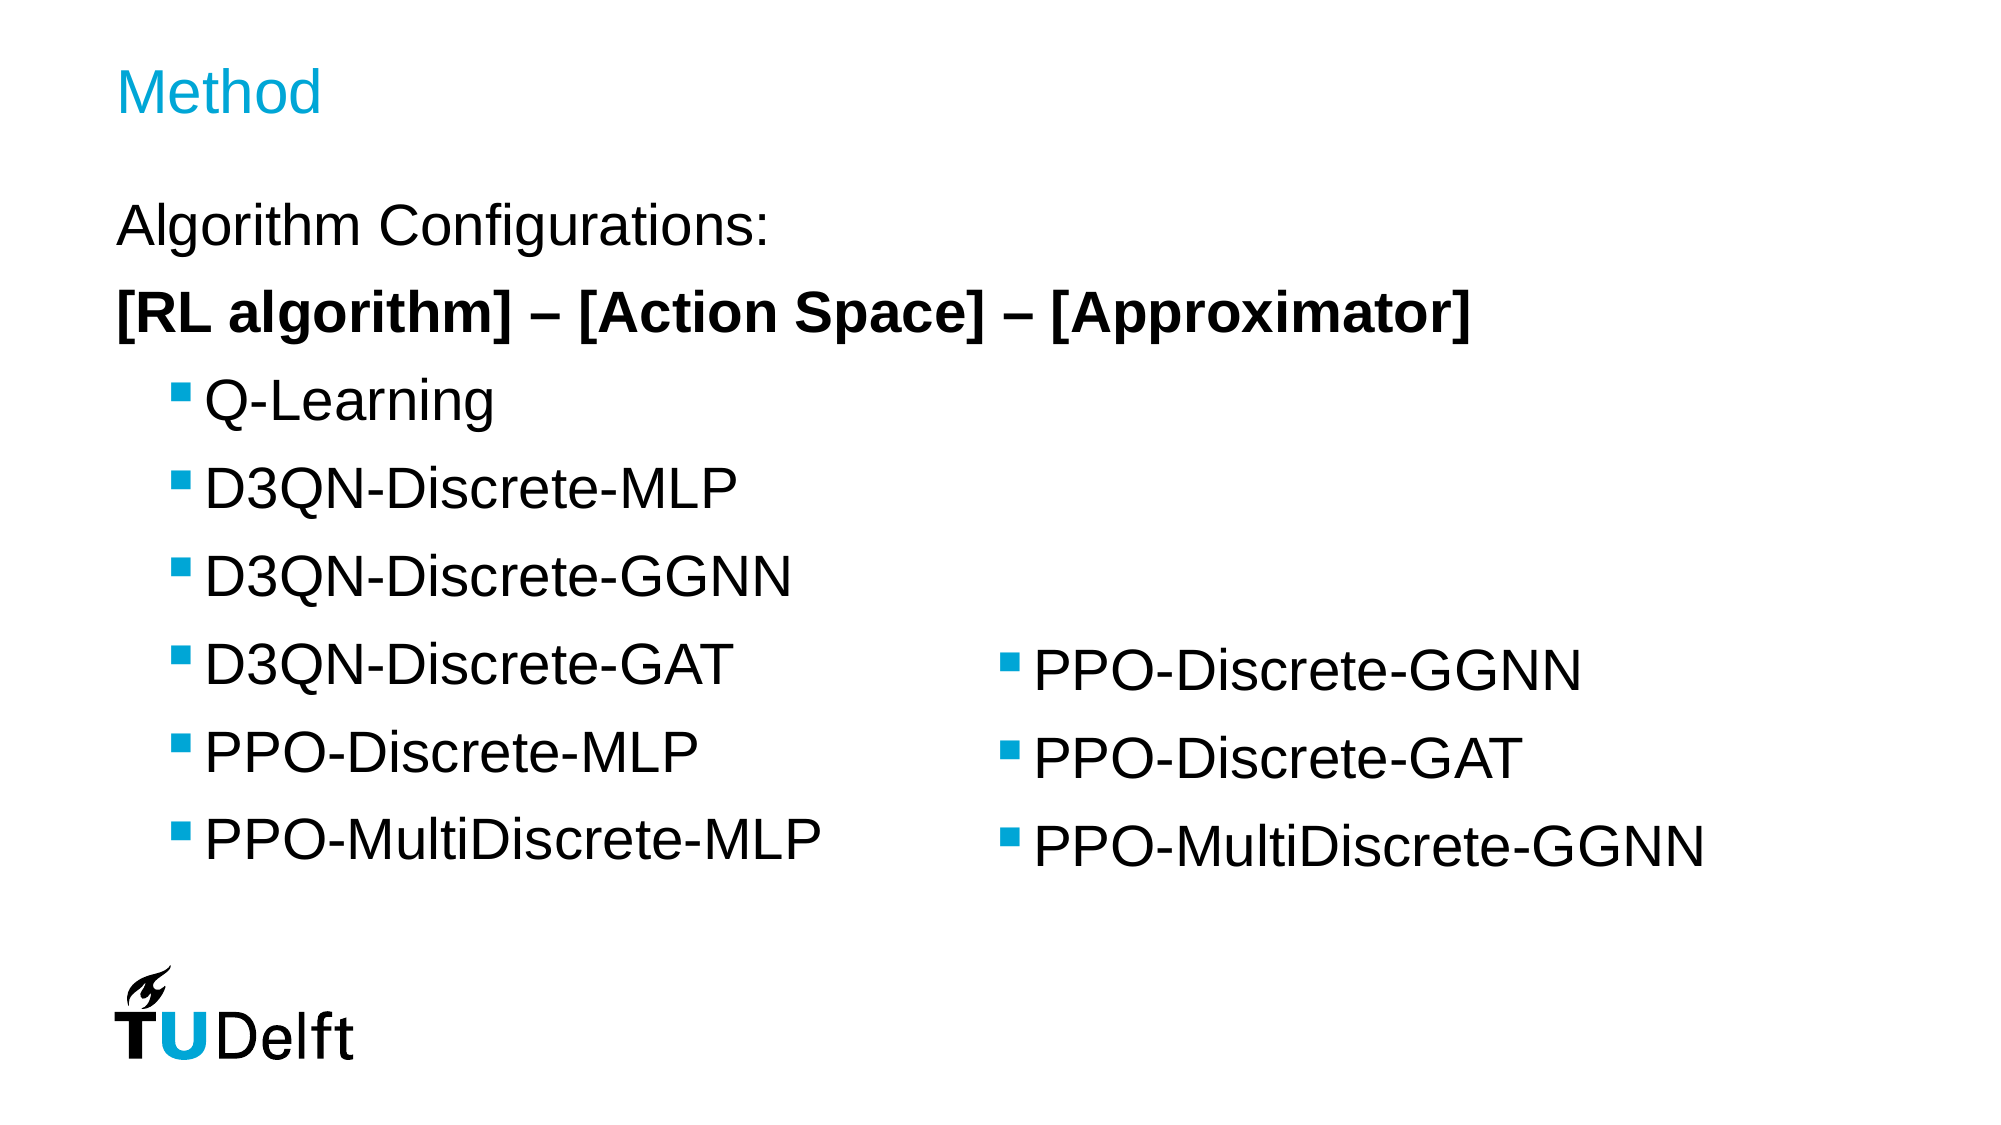

# Method
Algorithm Configurations:
[RL algorithm] – [Action Space] – [Approximator]
Q-Learning
D3QN-Discrete-MLP
D3QN-Discrete-GGNN
D3QN-Discrete-GAT
PPO-Discrete-MLP
PPO-MultiDiscrete-MLP

PPO-Discrete-GGNN
PPO-Discrete-GAT
PPO-MultiDiscrete-GGNN